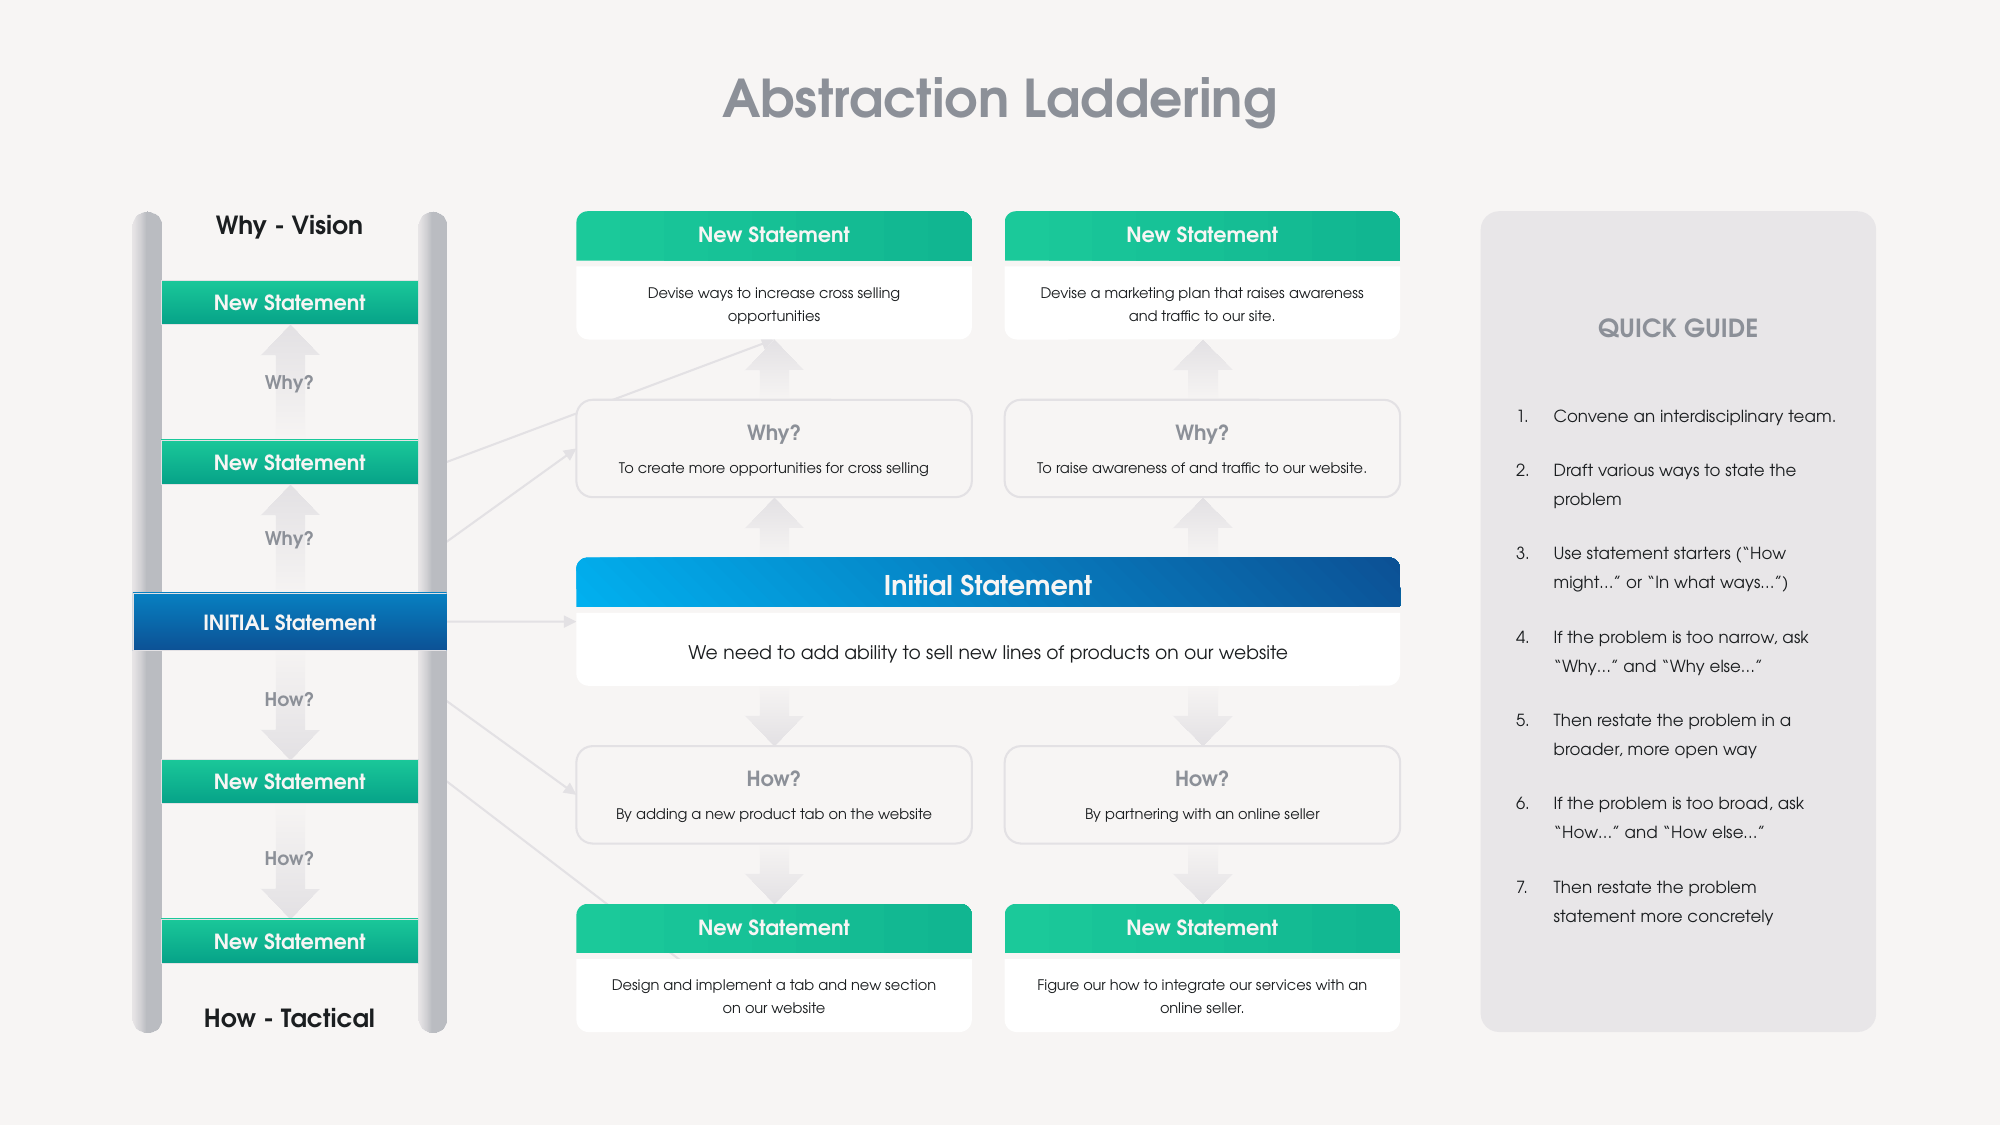

Abstraction Laddering
Why - Vision

New Statement
Devise ways to increase cross selling opportunities
New Statement
Devise a marketing plan that raises awareness and traffic to our site.
QUICK GUIDE

Convene an interdisciplinary team.
Draft various ways to state the problem
Use statement starters (“How might…” or “In what ways…”)
If the problem is too narrow, ask “Why…” and “Why else…”
Then restate the problem in a broader, more open way
If the problem is too broad, ask “How…” and “How else…”
Then restate the problem statement more concretely
New Statement

Why?

Why?
To create more opportunities for cross selling
Why?
To raise awareness of and traffic to our website.
New Statement

Why?

Initial Statement
INITIAL Statement
We need to add ability to sell new lines of products on our website

How?

How?
By adding a new product tab on the website
How?
By partnering with an online seller
New Statement

How?

New Statement
Design and implement a tab and new section on our website
New Statement
Figure our how to integrate our services with an online seller.
New Statement
How - Tactical